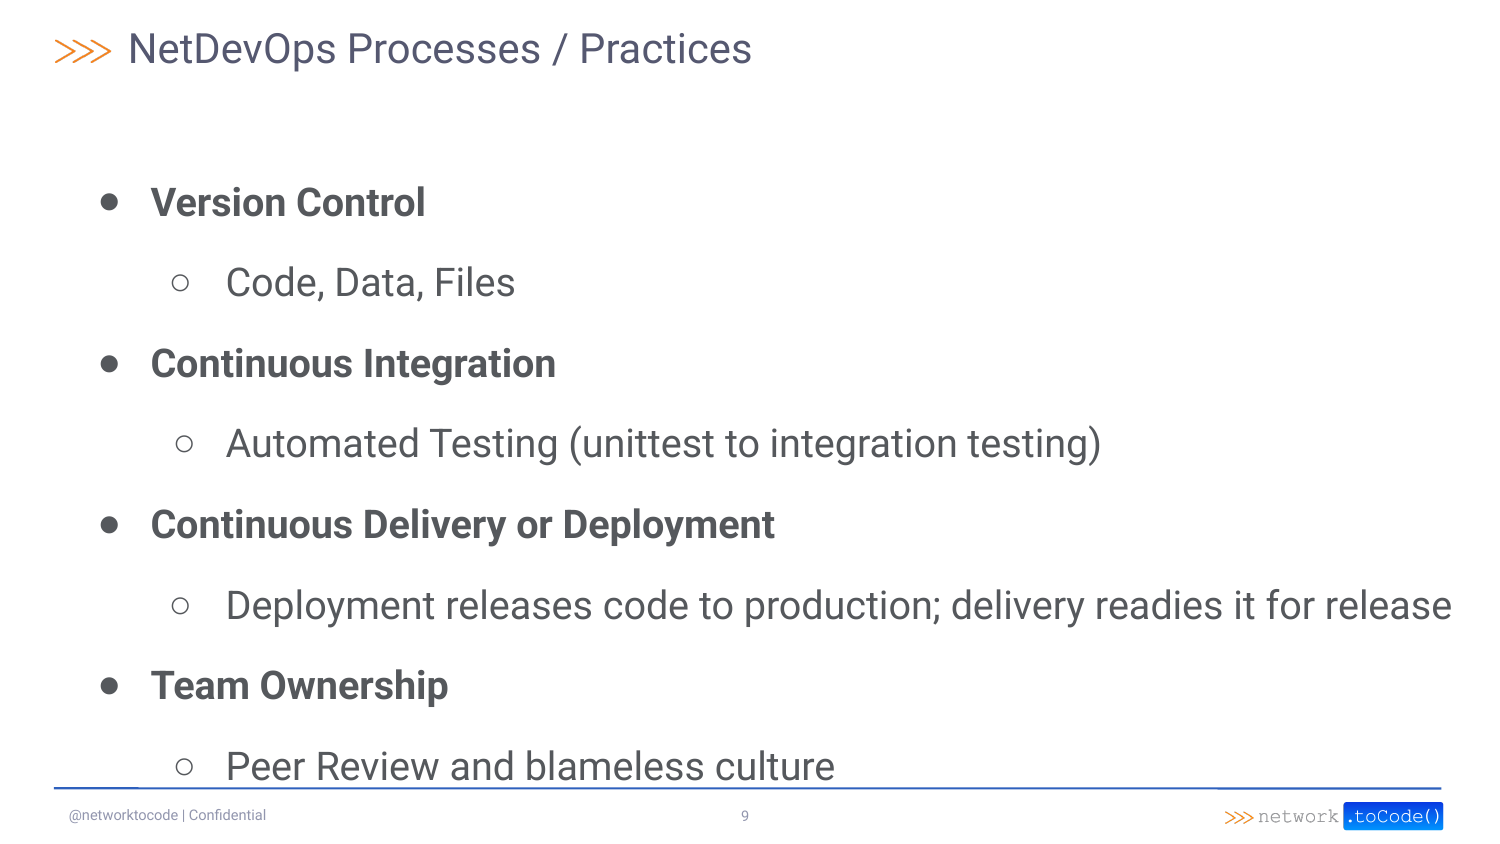

# NetDevOps Processes / Practices
Version Control
Code, Data, Files
Continuous Integration
Automated Testing (unittest to integration testing)
Continuous Delivery or Deployment
Deployment releases code to production; delivery readies it for release
Team Ownership
Peer Review and blameless culture